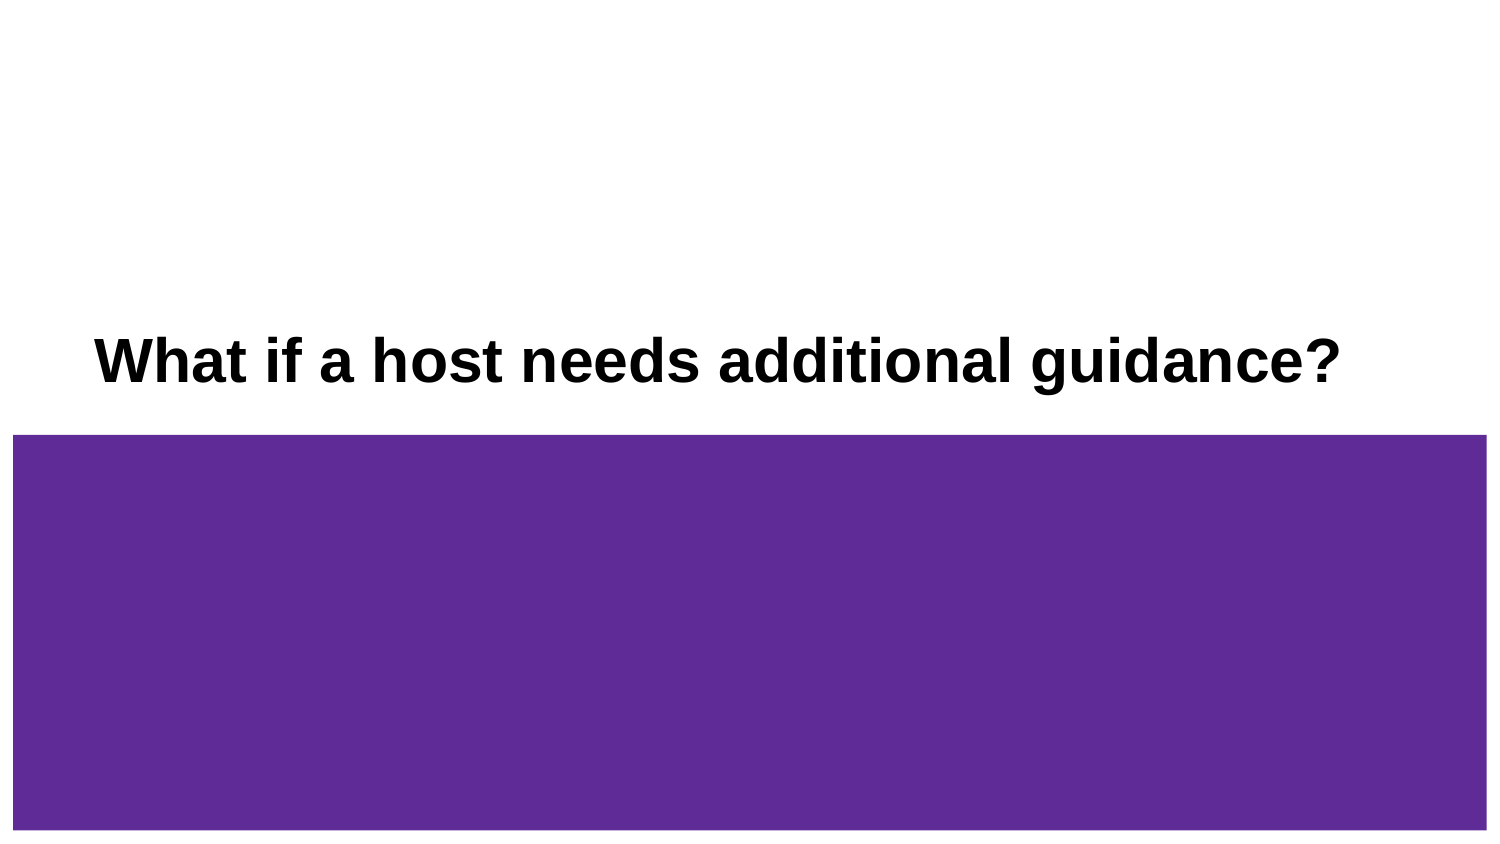

# What if a host needs additional guidance?